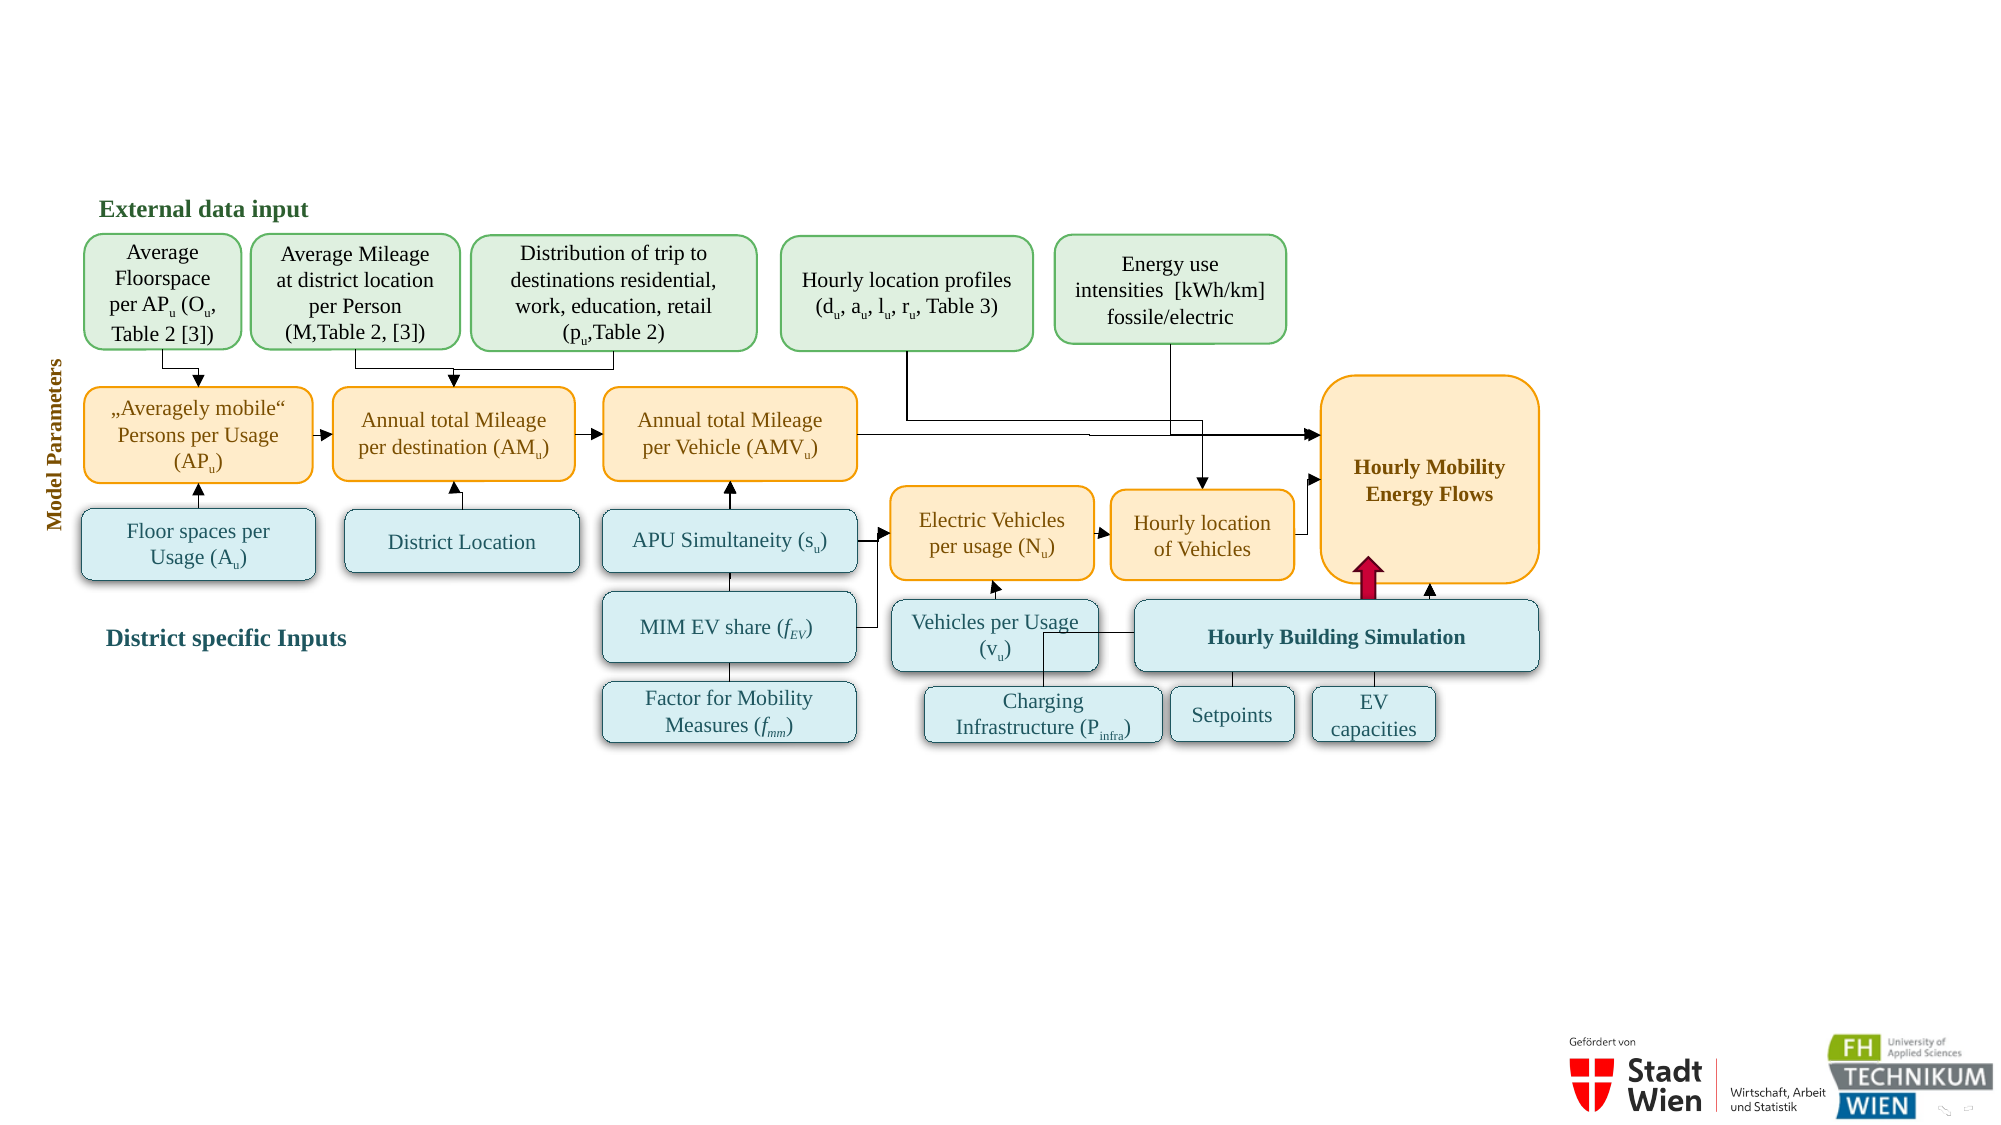

External data input
Average Floorspace per APu (Ou, Table 2 [3])
Average Mileage at district location per Person (M,Table 2, [3])
Energy use intensities  [kWh/km] fossile/electric
Distribution of trip to destinations residential, work, education, retail
(pu,Table 2)
Hourly location profiles (du, au, lu, ru, Table 3)
Model Parameters
Hourly Mobility Energy Flows
„Averagely mobile“ Persons per Usage (APu)
Annual total Mileage per destination (AMu)
Annual total Mileage per Vehicle (AMVu)
Electric Vehicles per usage (Nu)
Hourly location of Vehicles
Floor spaces per Usage (Au)
District Location
APU Simultaneity (su)

MIM EV share (fEV)
Vehicles per Usage (vu)
Hourly Building Simulation
District specific Inputs
Factor for Mobility Measures (fmm)
Setpoints
EV capacities
Charging Infrastructure (Pinfra)